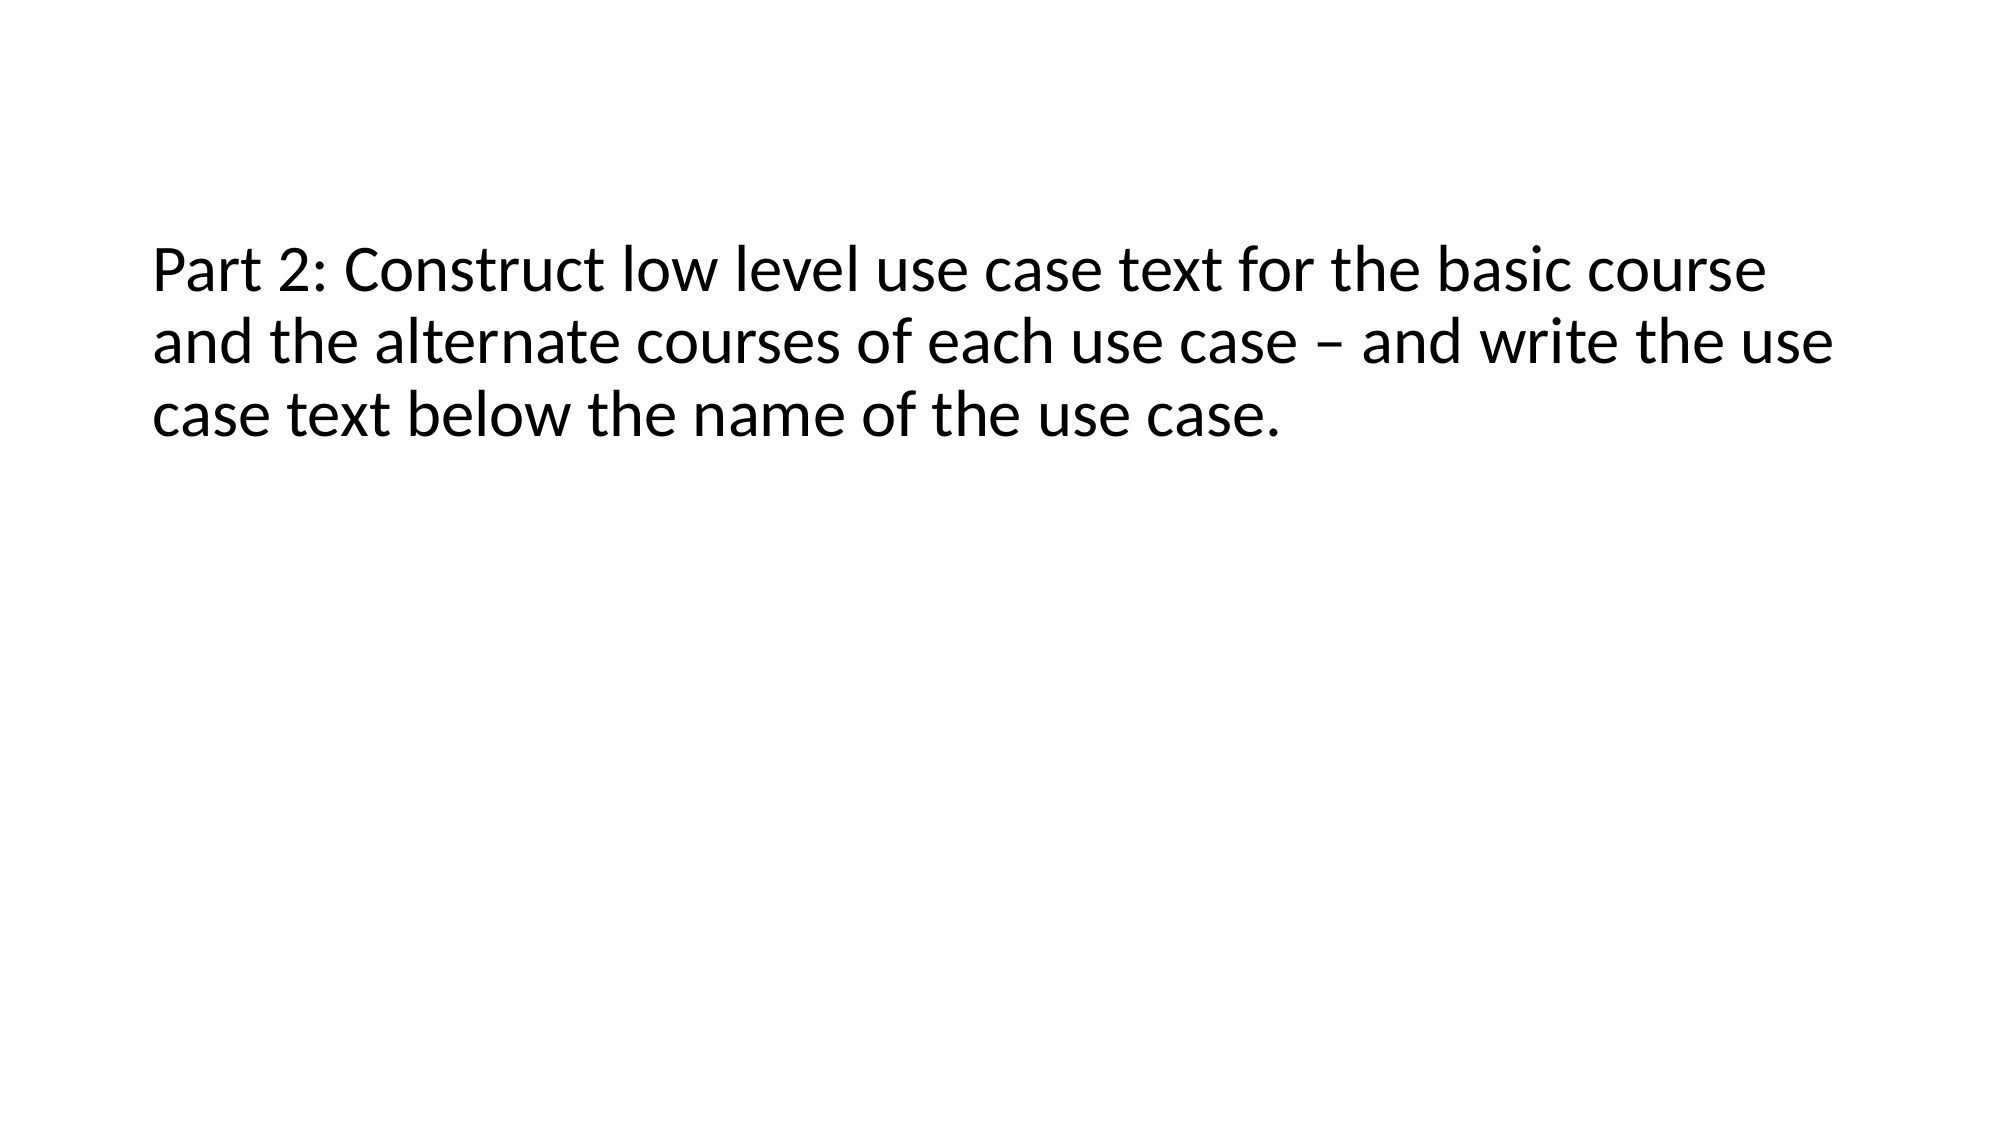

# Part 2: Construct low level use case text for the basic course and the alternate courses of each use case – and write the use case text below the name of the use case.